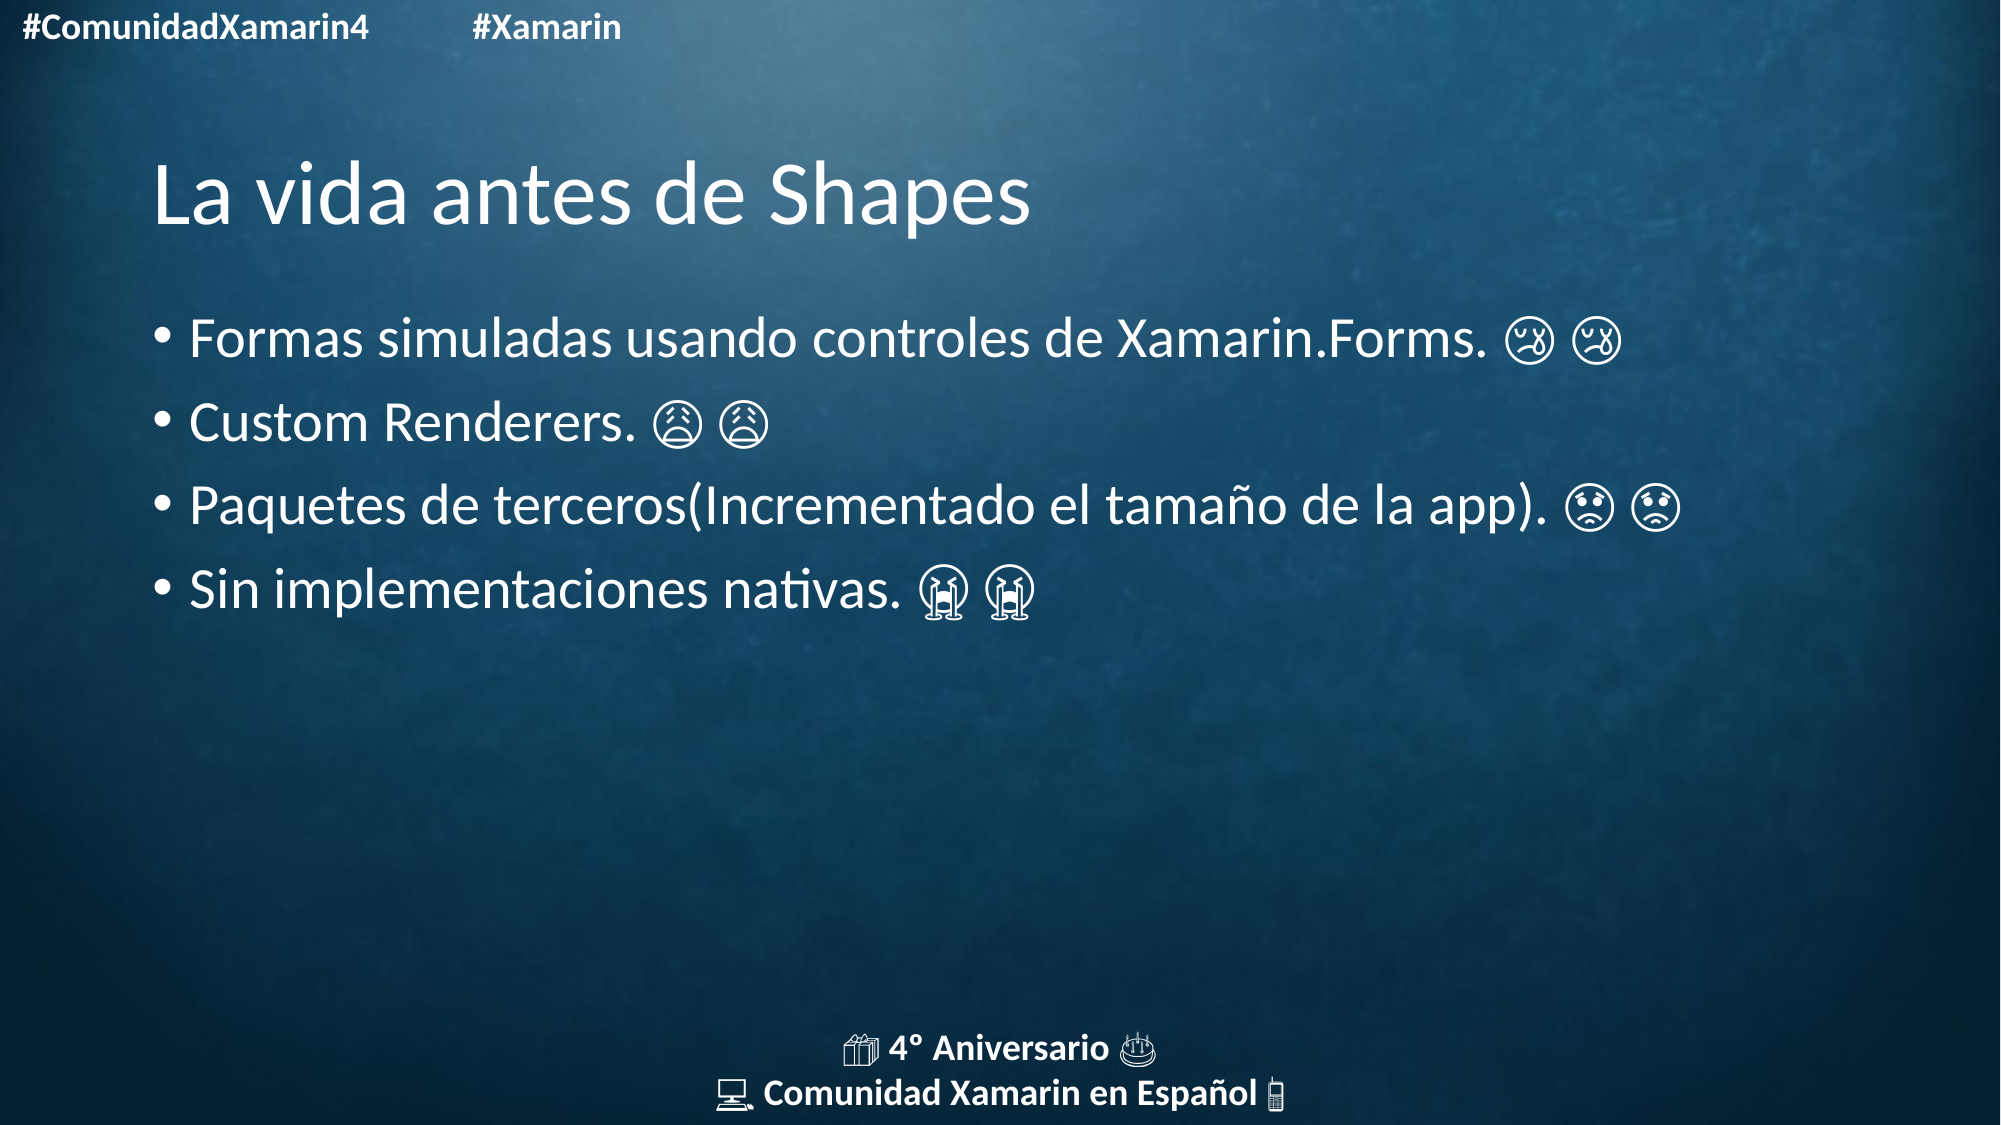

#ComunidadXamarin4	#Xamarin
# La vida antes de Shapes
Formas simuladas usando controles de Xamarin.Forms. 😢 😢
Custom Renderers. 😩 😩
Paquetes de terceros(Incrementado el tamaño de la app). 😡 😡
Sin implementaciones nativas. 😭 😭